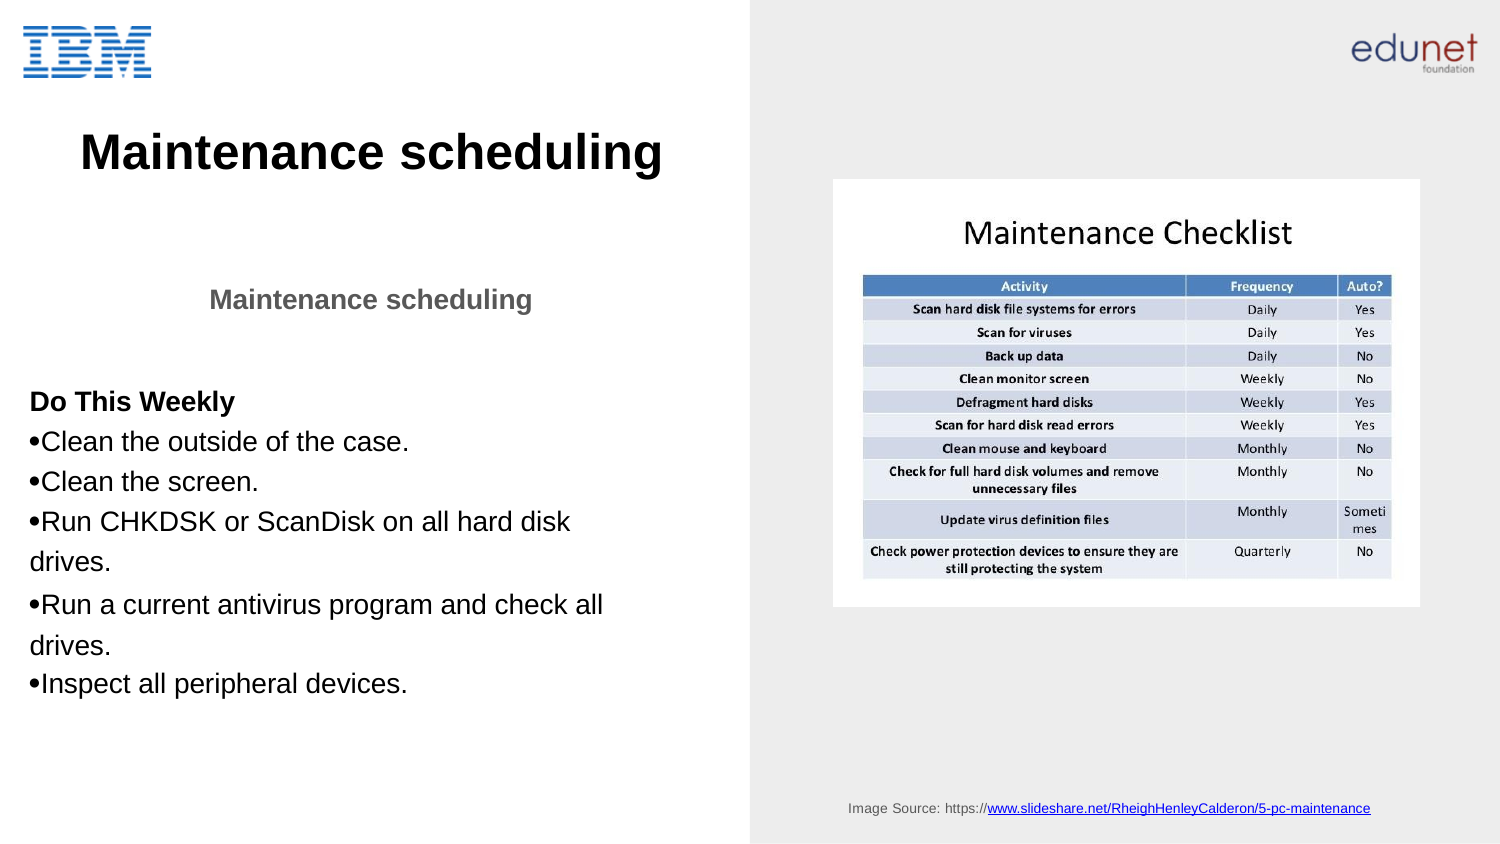

# Maintenance scheduling

Maintenance scheduling
Do This Weekly
Clean the outside of the case.
Clean the screen.
Run CHKDSK or ScanDisk on all hard disk
drives.
Run a current antivirus program and check all  drives.
Inspect all peripheral devices.
Image Source: https://www.slideshare.net/RheighHenleyCalderon/5-pc-maintenance